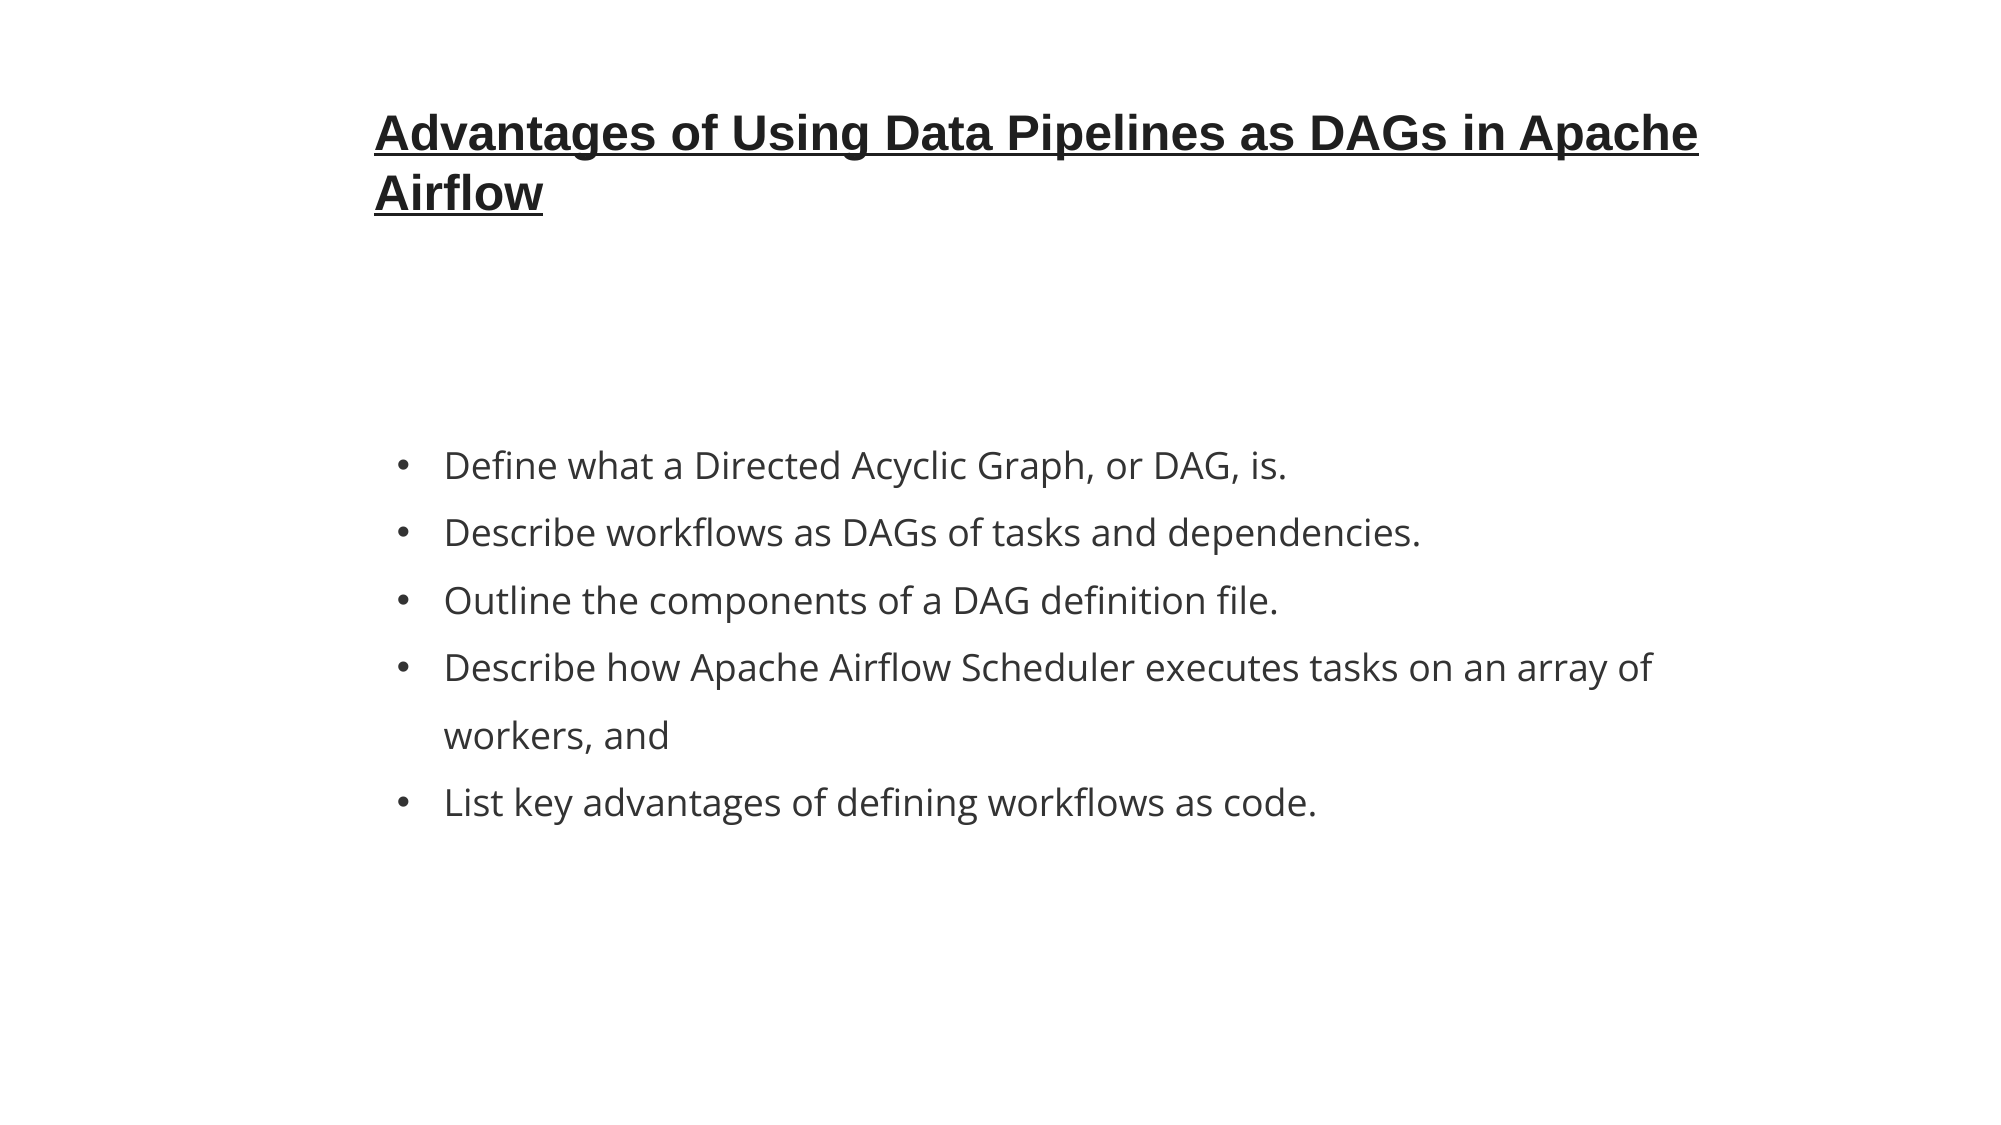

Advantages of Using Data Pipelines as DAGs in Apache Airflow
Define what a Directed Acyclic Graph, or DAG, is.
Describe workflows as DAGs of tasks and dependencies.
Outline the components of a DAG definition file.
Describe how Apache Airflow Scheduler executes tasks on an array of workers, and
List key advantages of defining workflows as code.